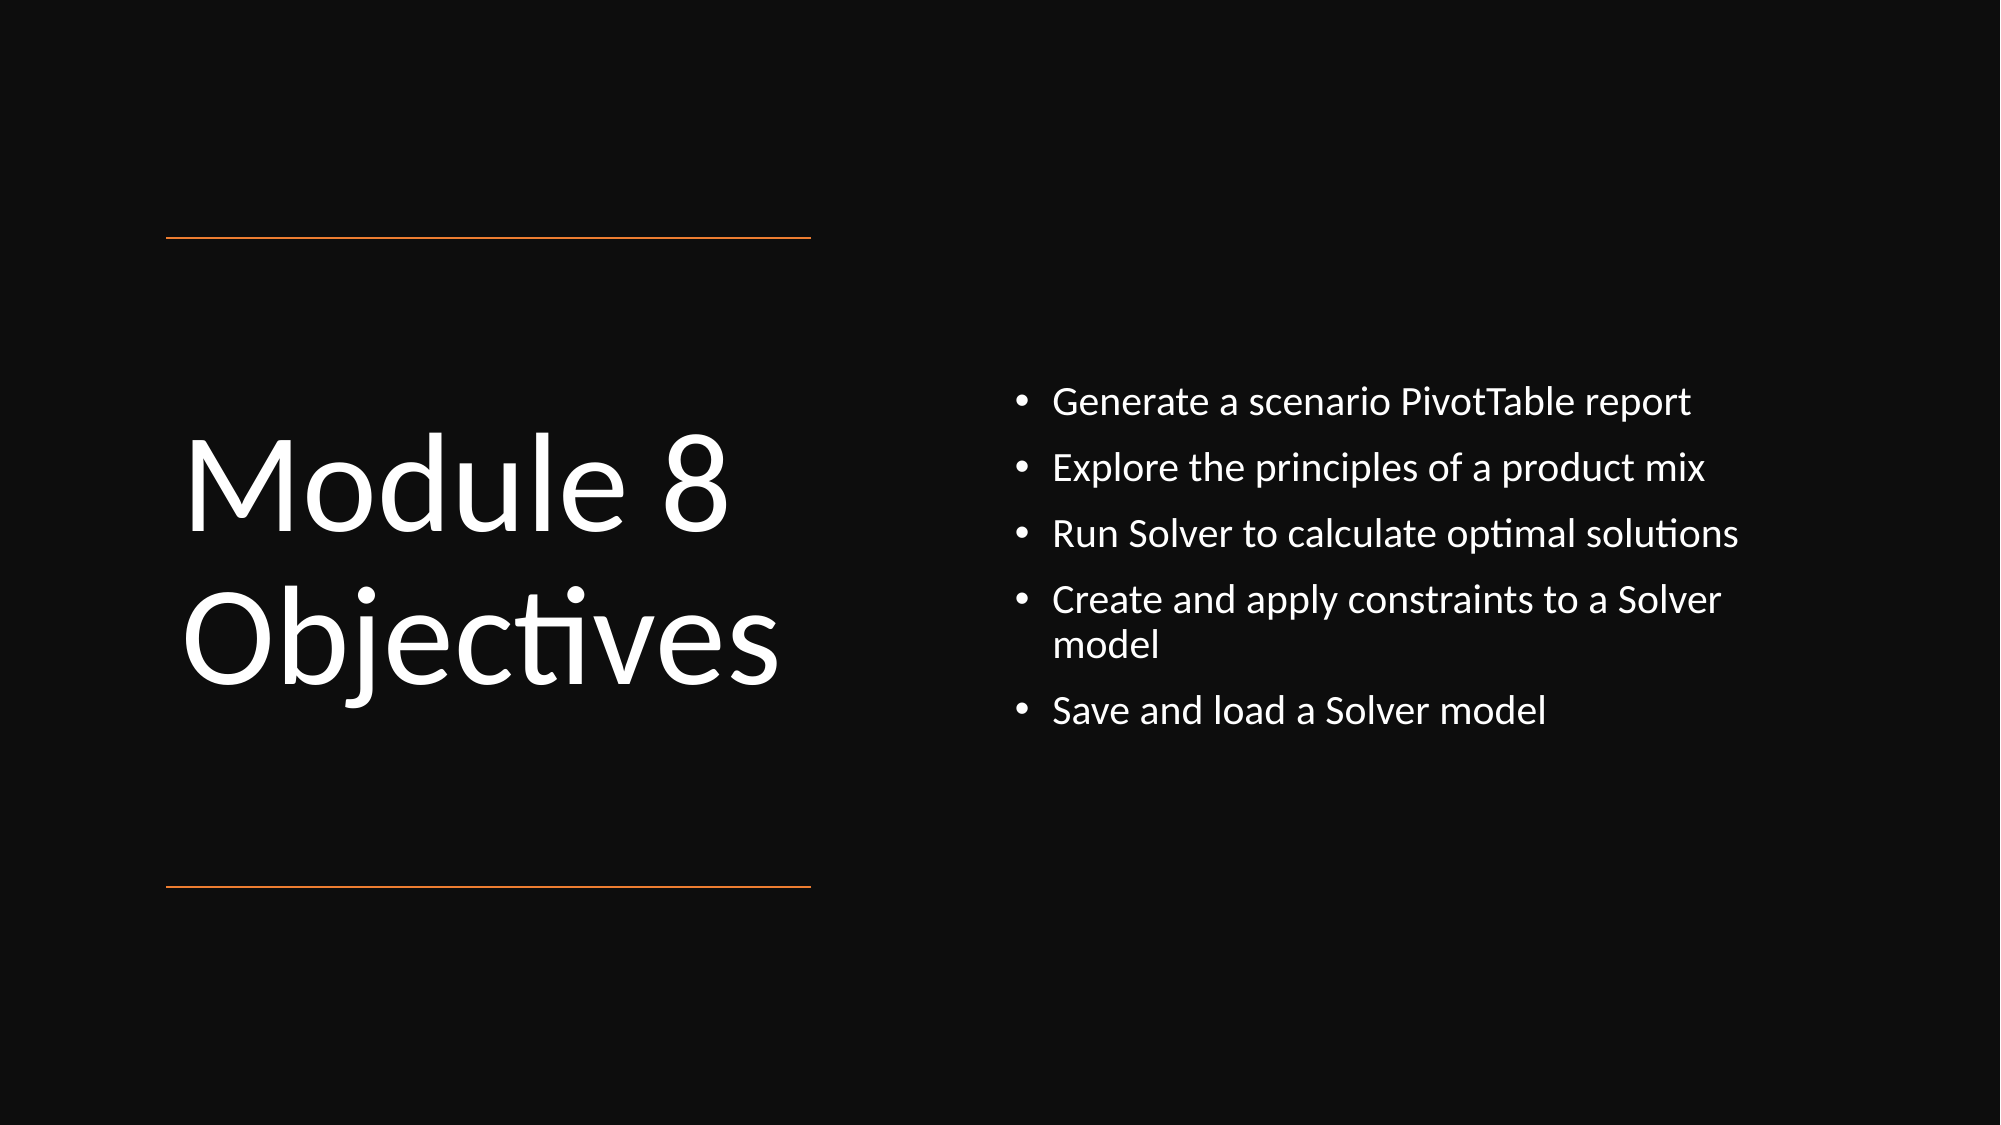

Generate a scenario PivotTable report
Explore the principles of a product mix
Run Solver to calculate optimal solutions
Create and apply constraints to a Solver model
Save and load a Solver model
# Module 8 Objectives